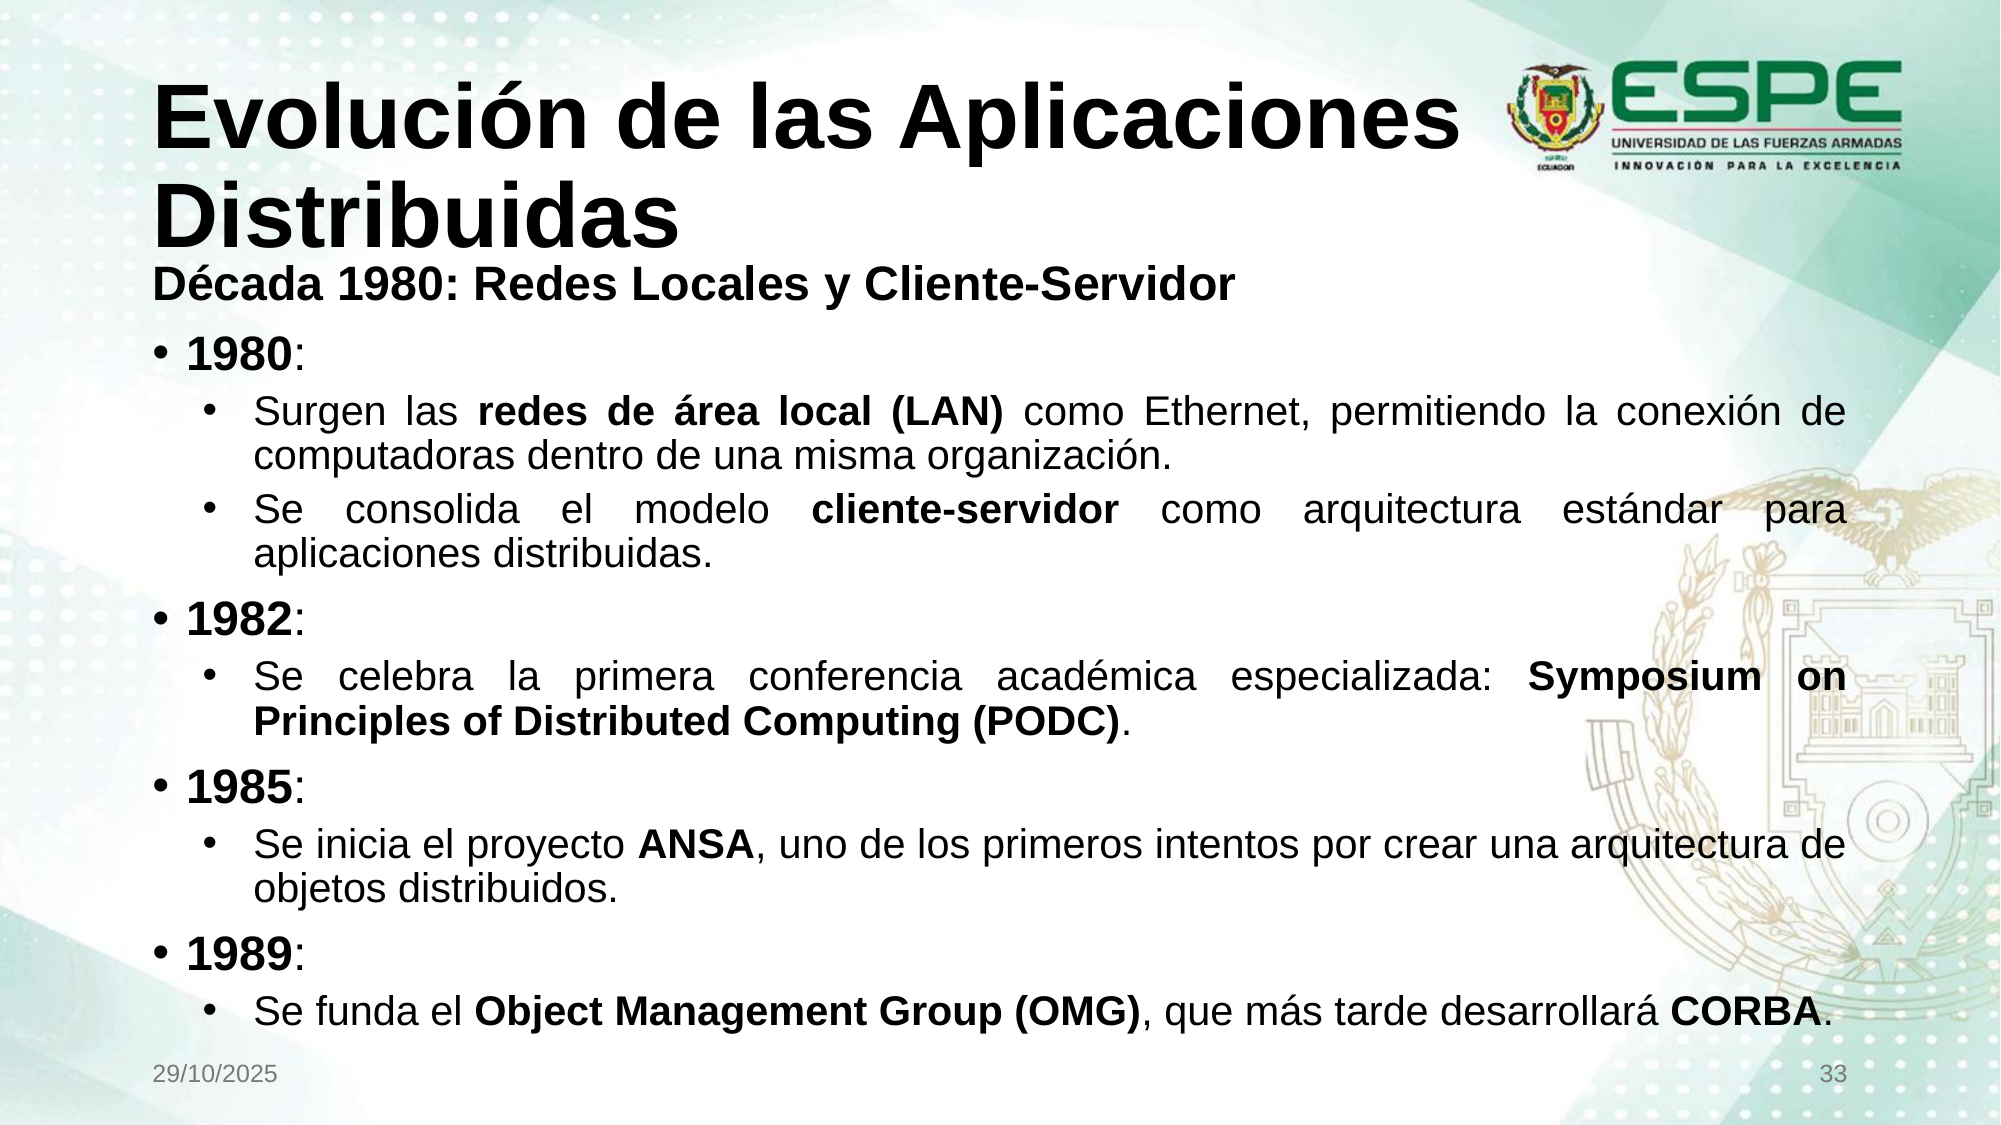

# Evolución de las Aplicaciones Distribuidas
Década 1980: Redes Locales y Cliente-Servidor
1980:
Surgen las redes de área local (LAN) como Ethernet, permitiendo la conexión de computadoras dentro de una misma organización.
Se consolida el modelo cliente-servidor como arquitectura estándar para aplicaciones distribuidas.
1982:
Se celebra la primera conferencia académica especializada: Symposium on Principles of Distributed Computing (PODC).
1985:
Se inicia el proyecto ANSA, uno de los primeros intentos por crear una arquitectura de objetos distribuidos.
1989:
Se funda el Object Management Group (OMG), que más tarde desarrollará CORBA.
29/10/2025
33